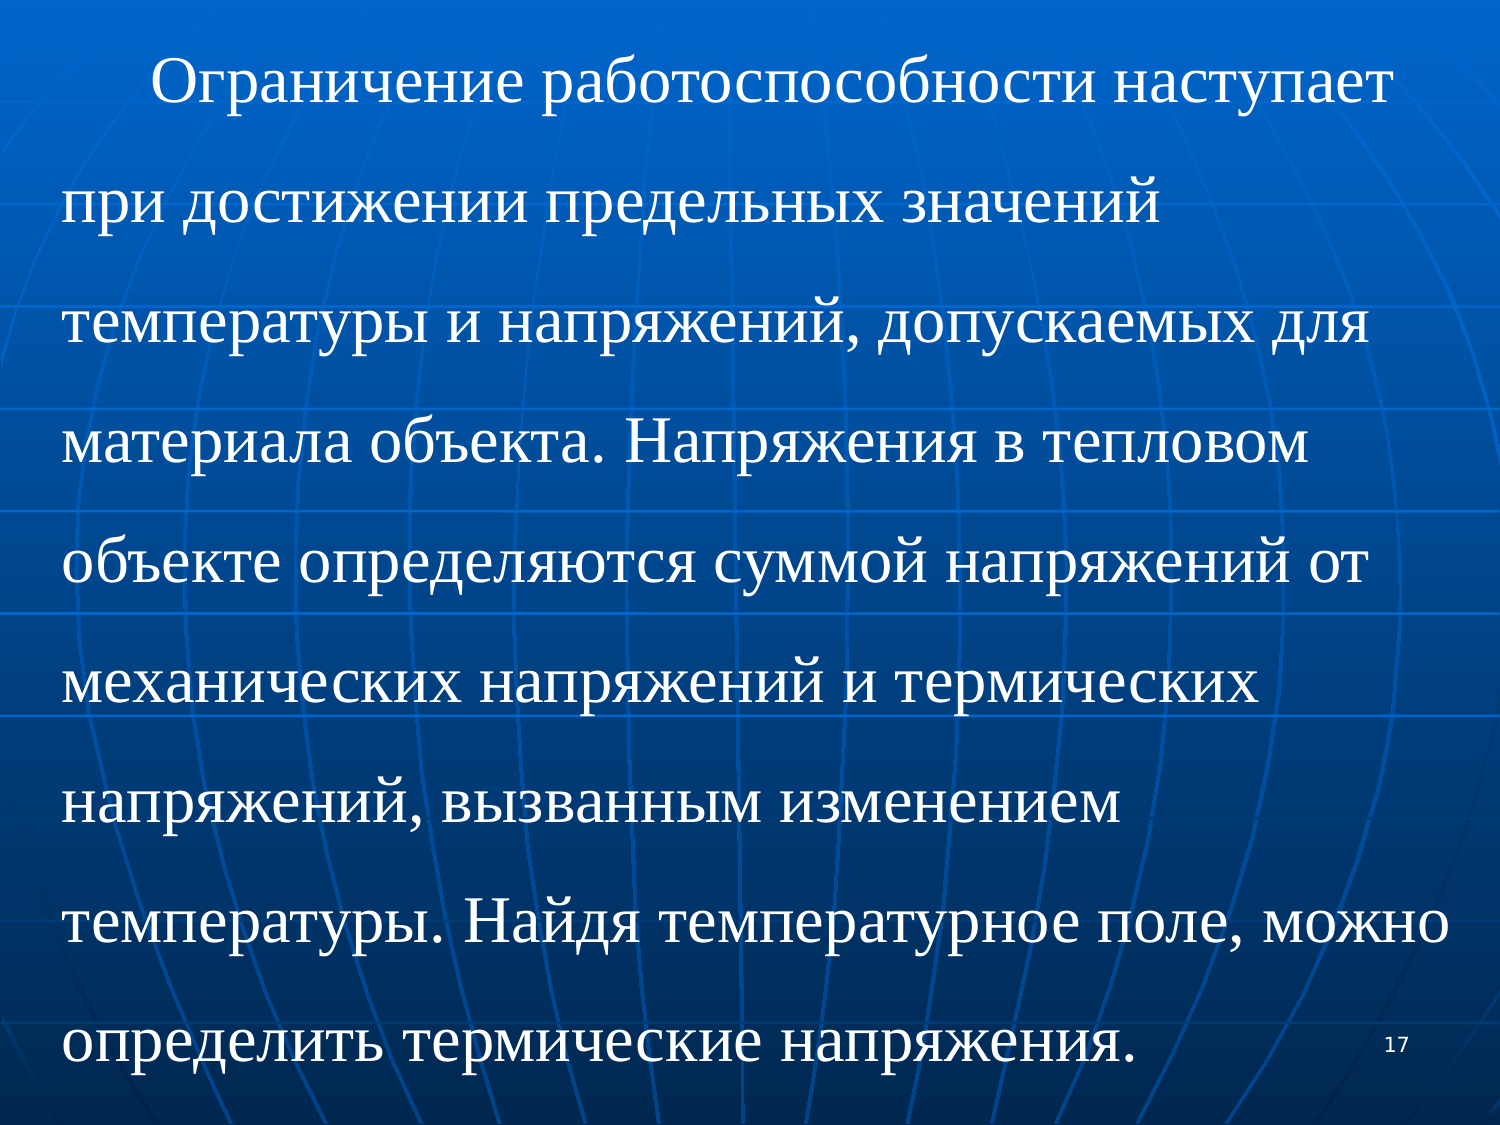

Ограничение работоспособности наступает при достижении предельных значений температуры и напряжений, допускаемых для материала объекта. Напряжения в тепловом объекте определяются суммой напряжений от механических напряжений и термических напряжений, вызванным изменением температуры. Найдя температурное поле, можно определить термические напряжения.

17